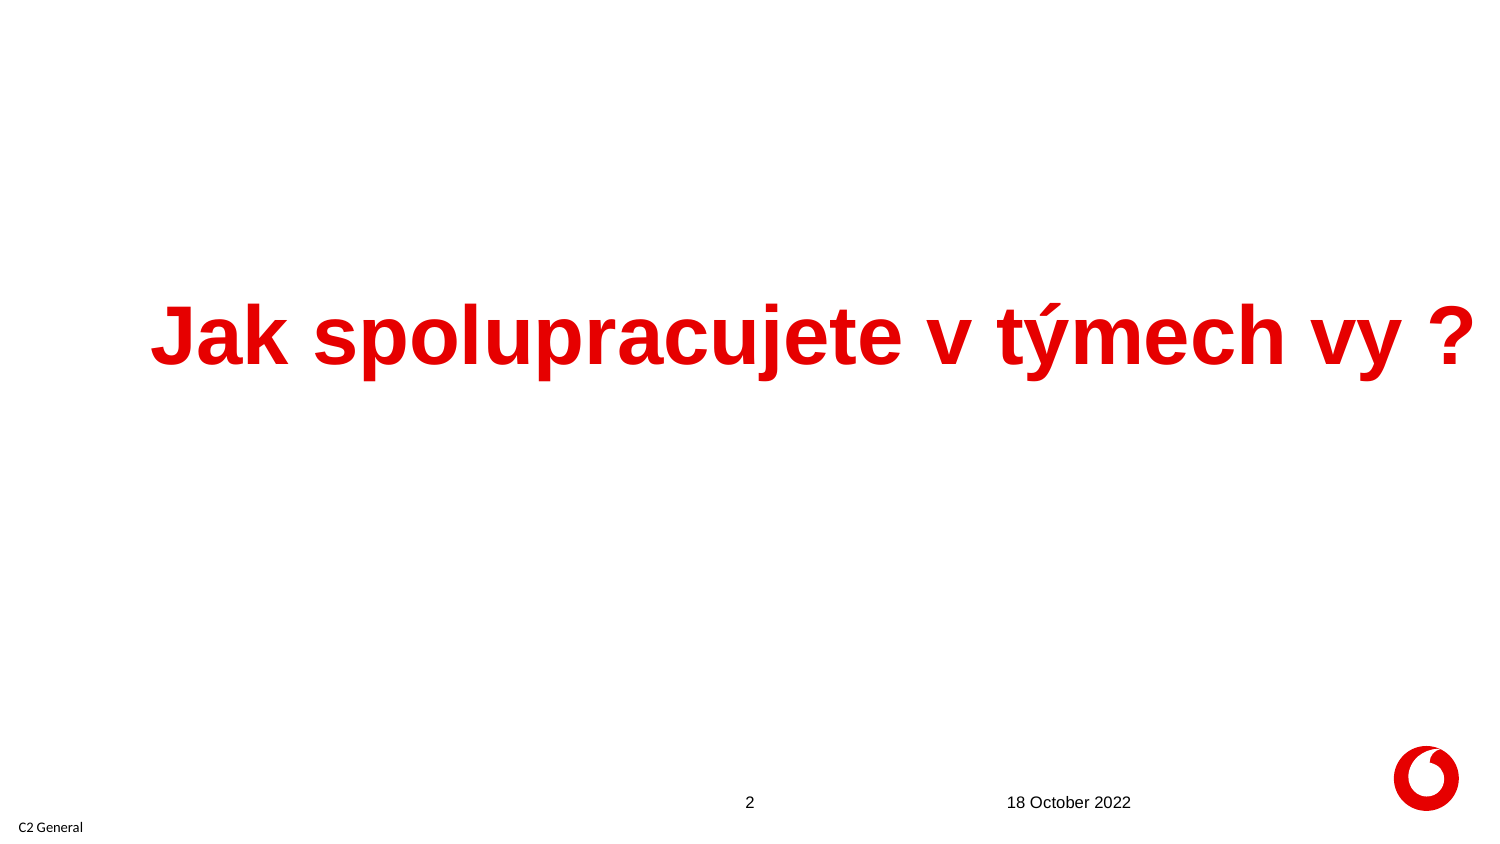

# Jak spolupracujete v týmech vy ?
18 October 2022
2